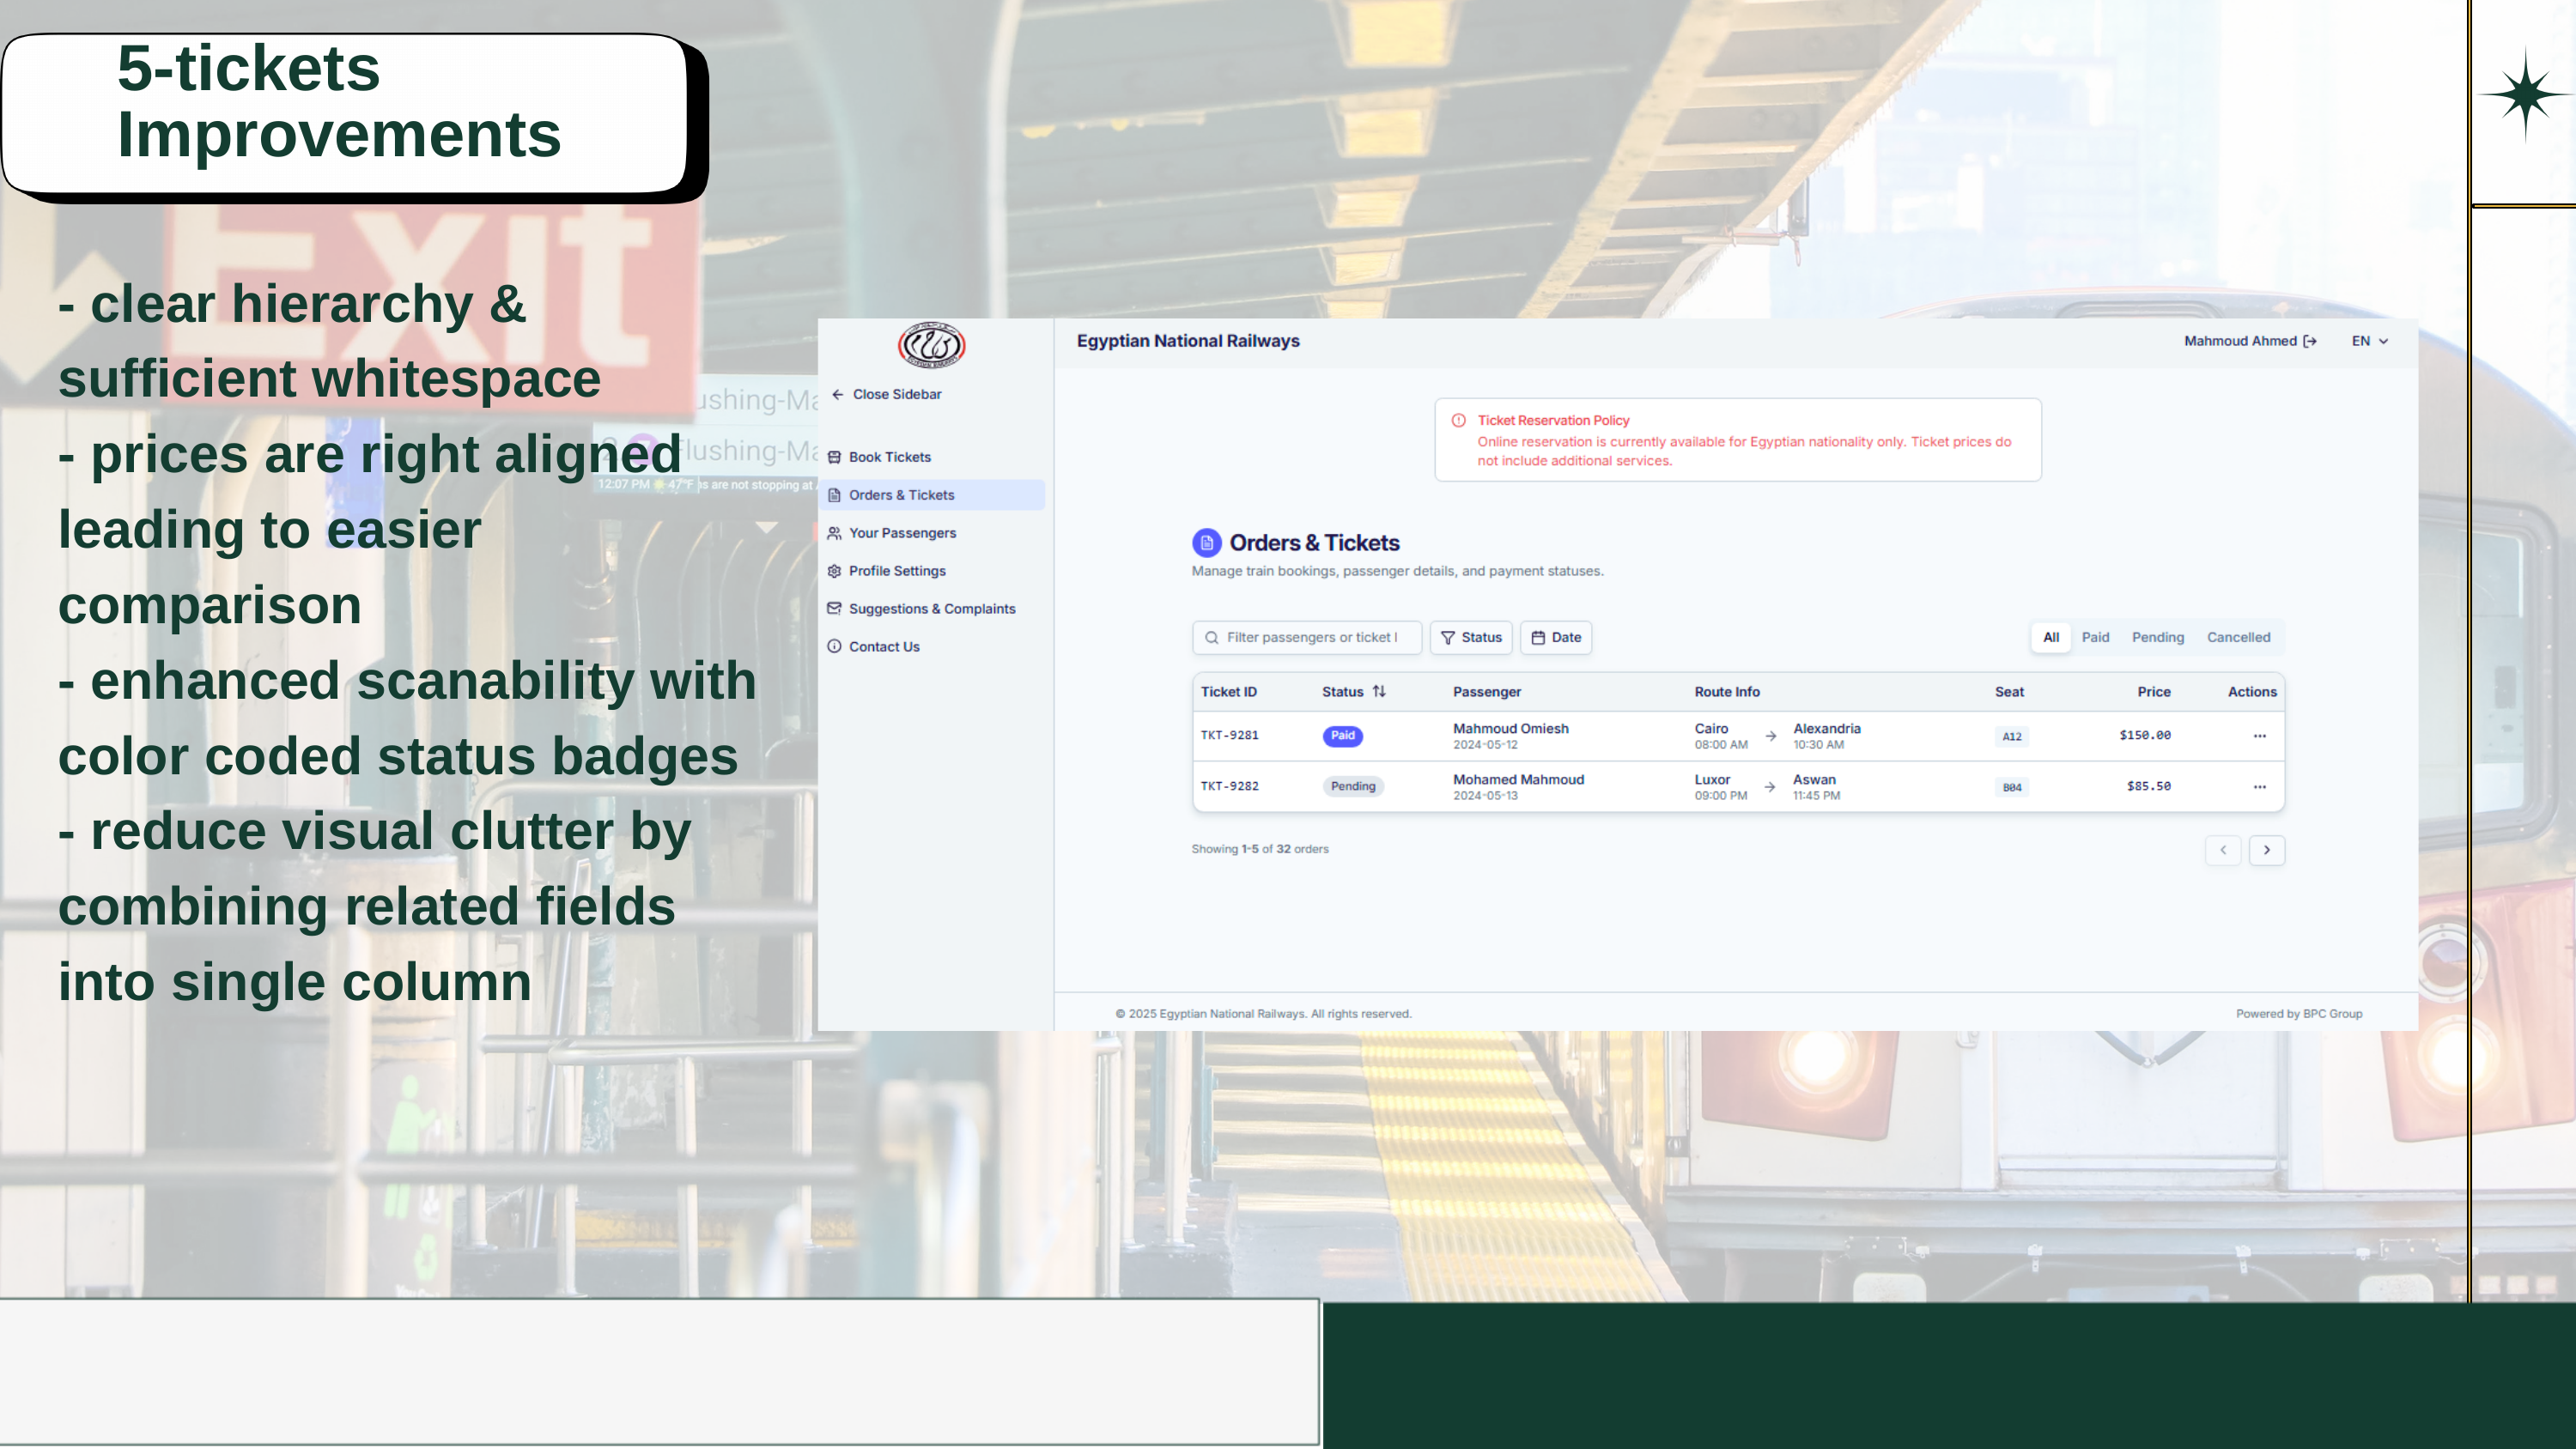

5-tickets Improvements

- clear hierarchy & sufficient whitespace
- prices are right aligned leading to easier comparison
- enhanced scanability with color coded status badges
- reduce visual clutter by combining related fields into single column